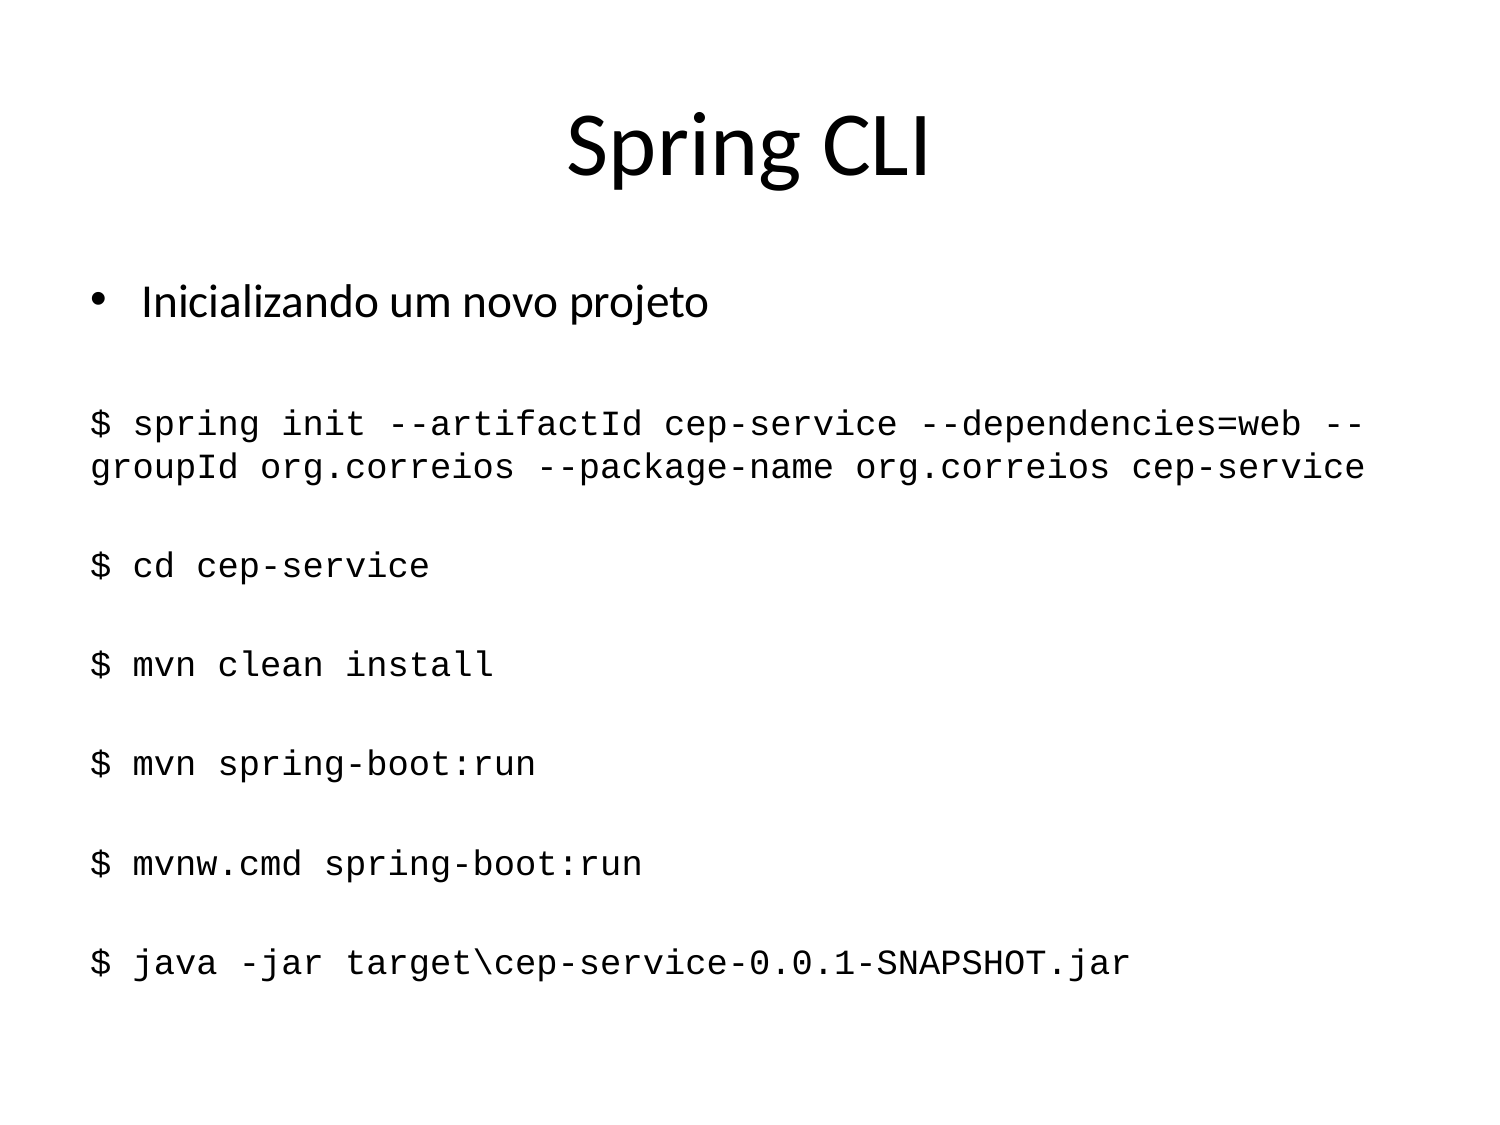

# Spring CLI
Inicializando um novo projeto

$ spring init --artifactId cep-service --dependencies=web --groupId org.correios --package-name org.correios cep-service

$ cd cep-service

$ mvn clean install

$ mvn spring-boot:run

$ mvnw.cmd spring-boot:run

$ java -jar target\cep-service-0.0.1-SNAPSHOT.jar